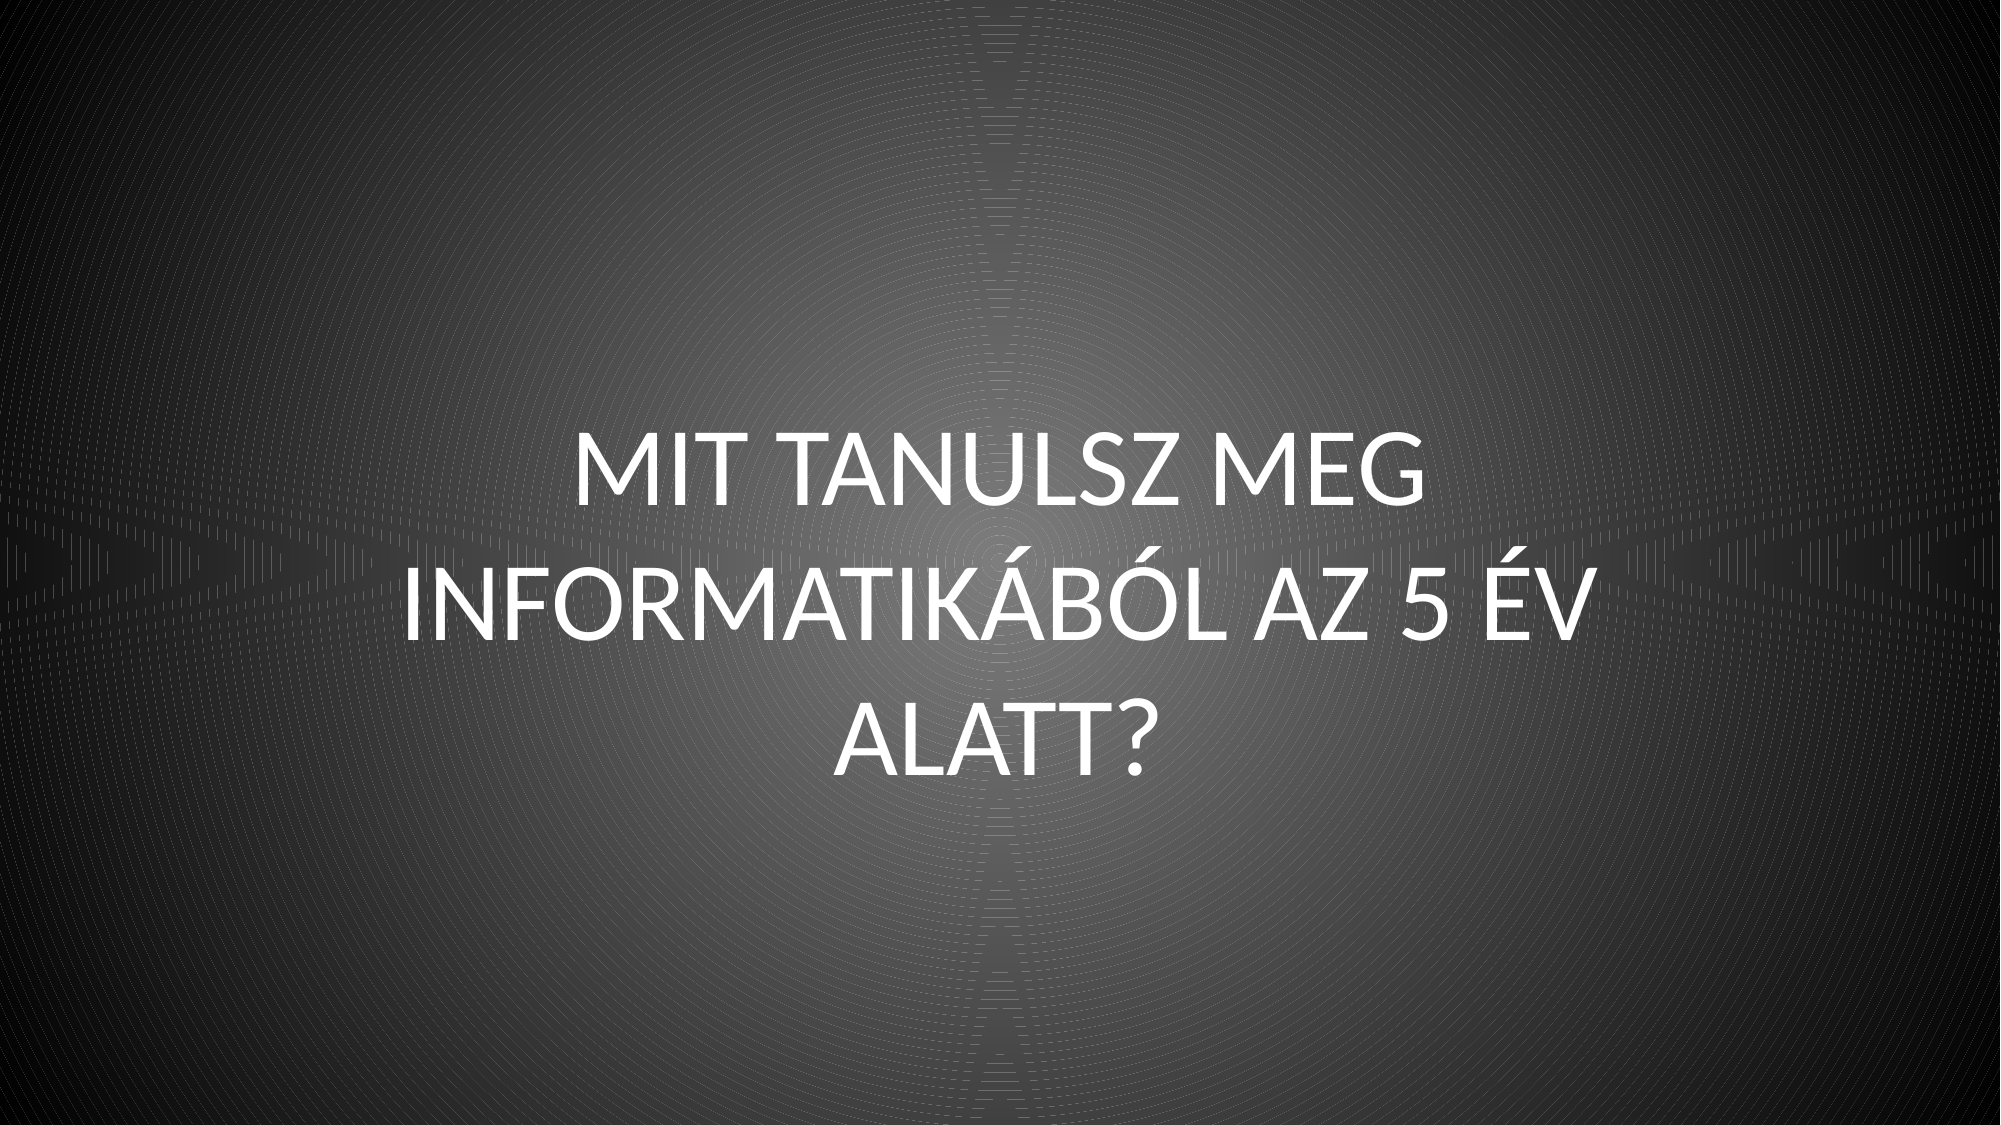

# Mit tanulsz meg informatikából az 5 év alatt?